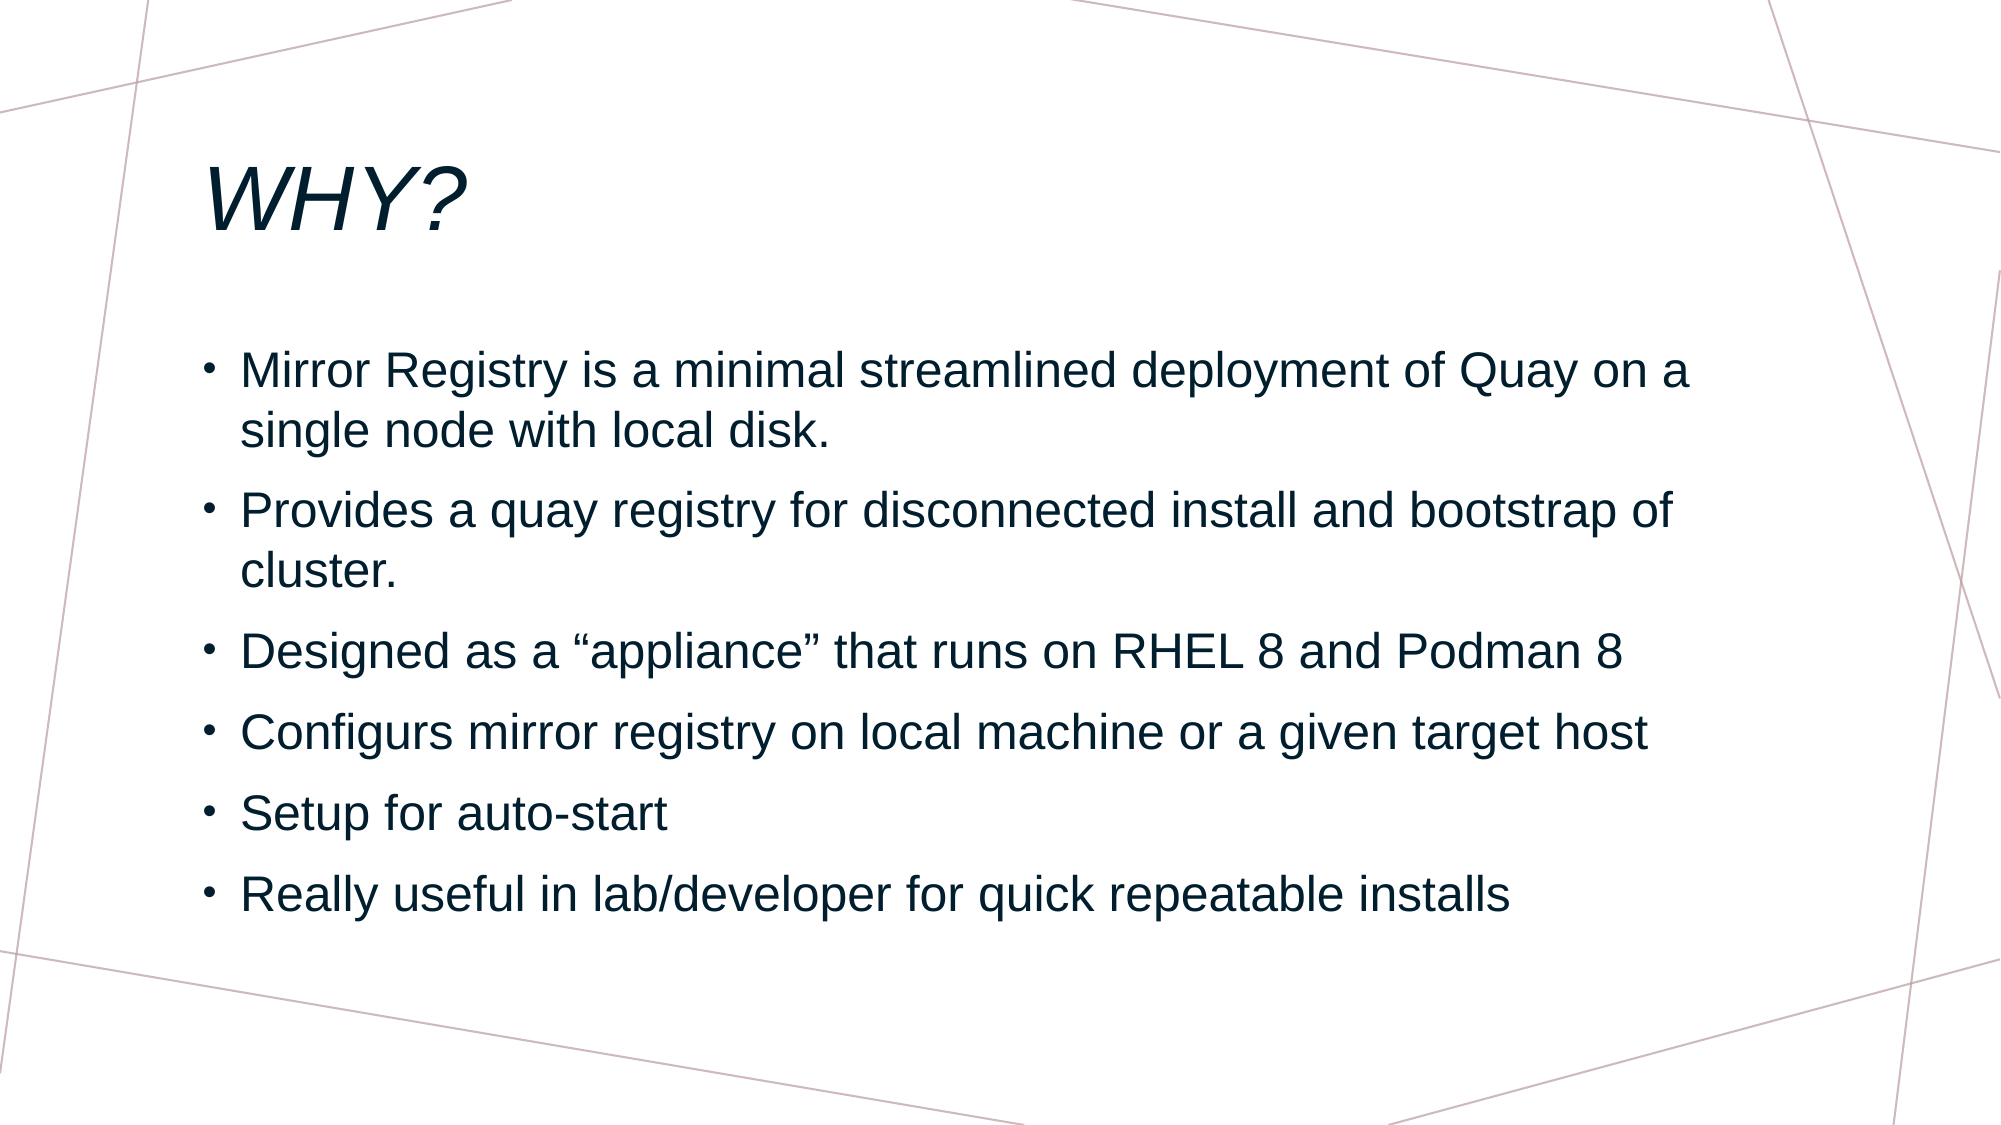

# Why?
Mirror Registry is a minimal streamlined deployment of Quay on a single node with local disk.
Provides a quay registry for disconnected install and bootstrap of cluster.
Designed as a “appliance” that runs on RHEL 8 and Podman 8
Configurs mirror registry on local machine or a given target host
Setup for auto-start
Really useful in lab/developer for quick repeatable installs